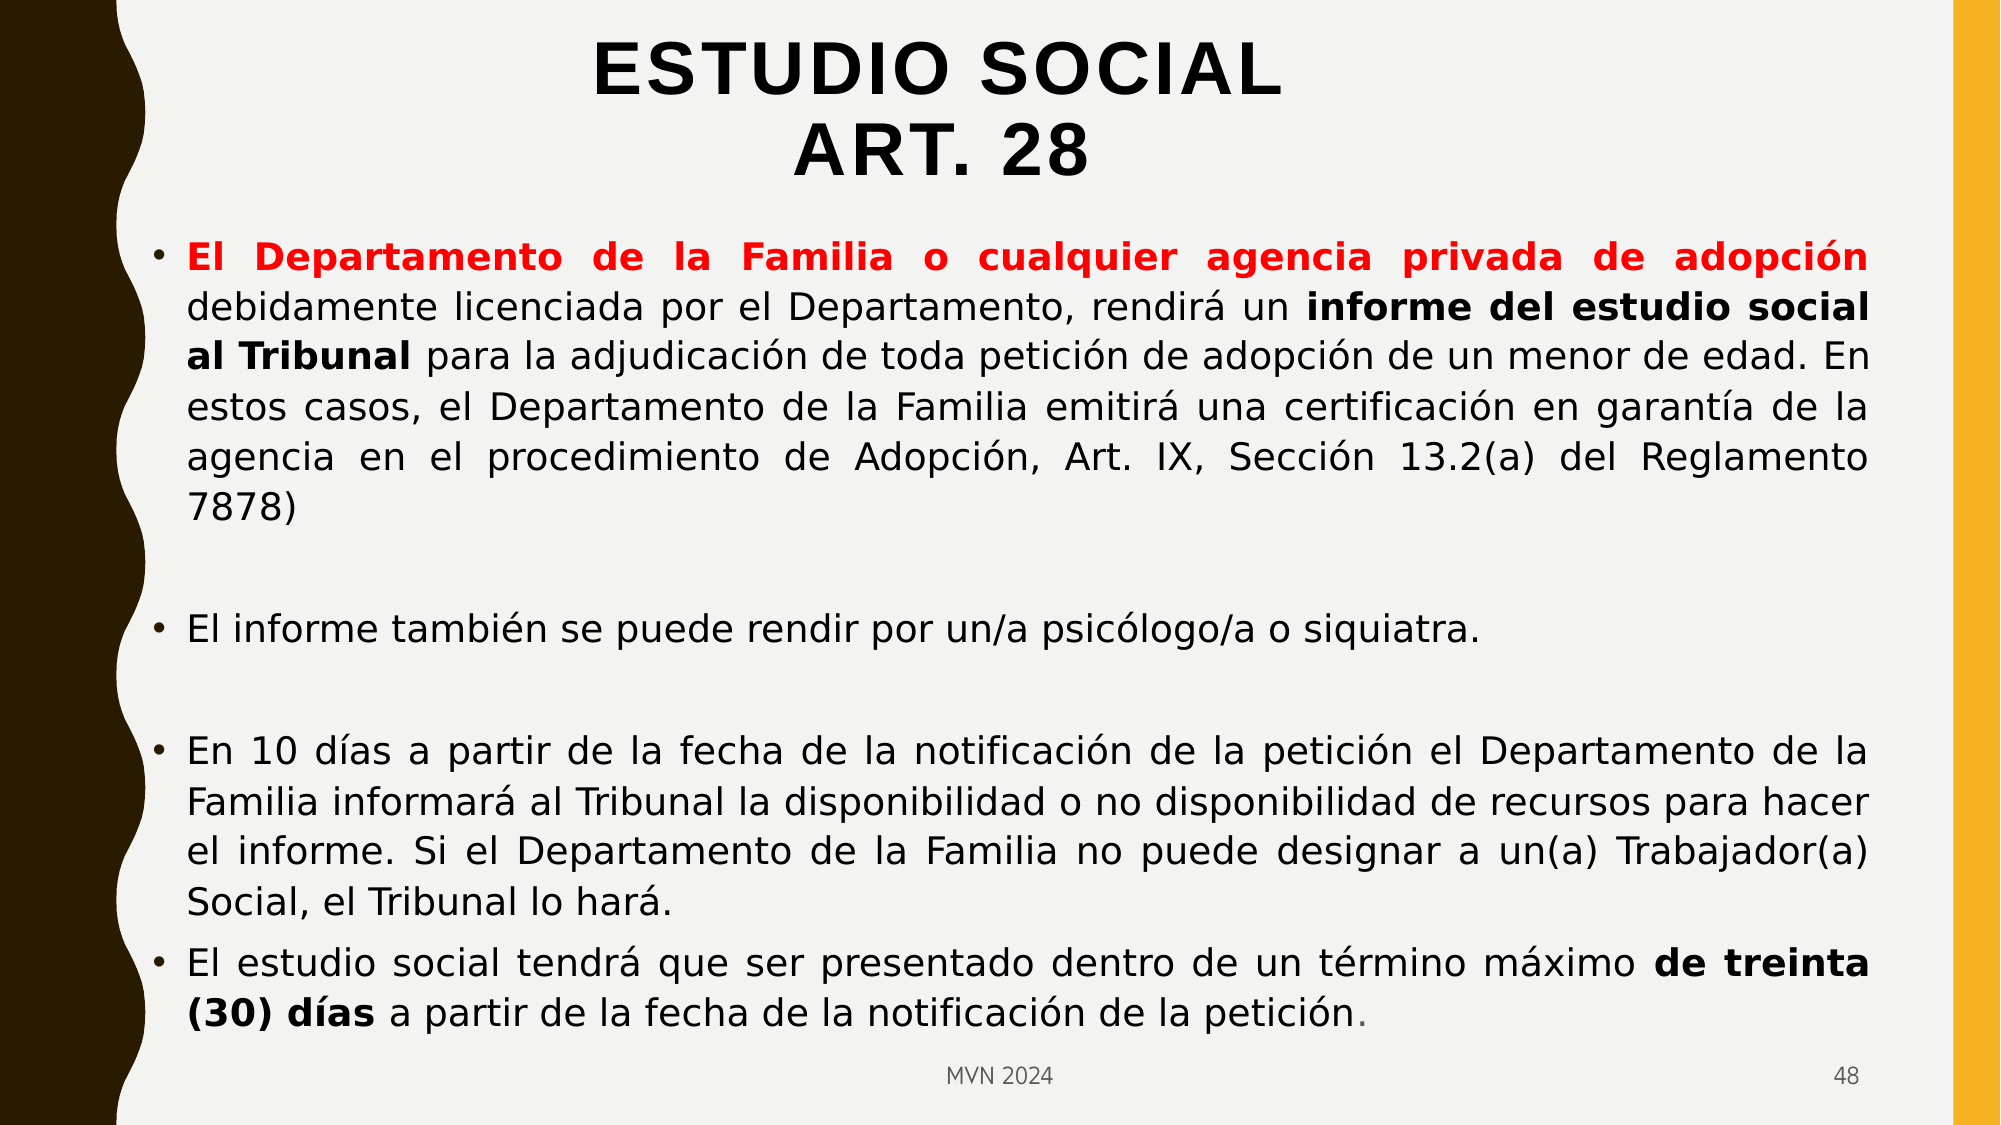

# Estudio Social Art. 28
El Departamento de la Familia o cualquier agencia privada de adopción debidamente licenciada por el Departamento, rendirá un informe del estudio social al Tribunal para la adjudicación de toda petición de adopción de un menor de edad. En estos casos, el Departamento de la Familia emitirá una certificación en garantía de la agencia en el procedimiento de Adopción, Art. IX, Sección 13.2(a) del Reglamento 7878)

El informe también se puede rendir por un/a psicólogo/a o siquiatra.

En 10 días a partir de la fecha de la notificación de la petición el Departamento de la Familia informará al Tribunal la disponibilidad o no disponibilidad de recursos para hacer el informe. Si el Departamento de la Familia no puede designar a un(a) Trabajador(a) Social, el Tribunal lo hará.
El estudio social tendrá que ser presentado dentro de un término máximo de treinta (30) días a partir de la fecha de la notificación de la petición.
MVN 2024
48